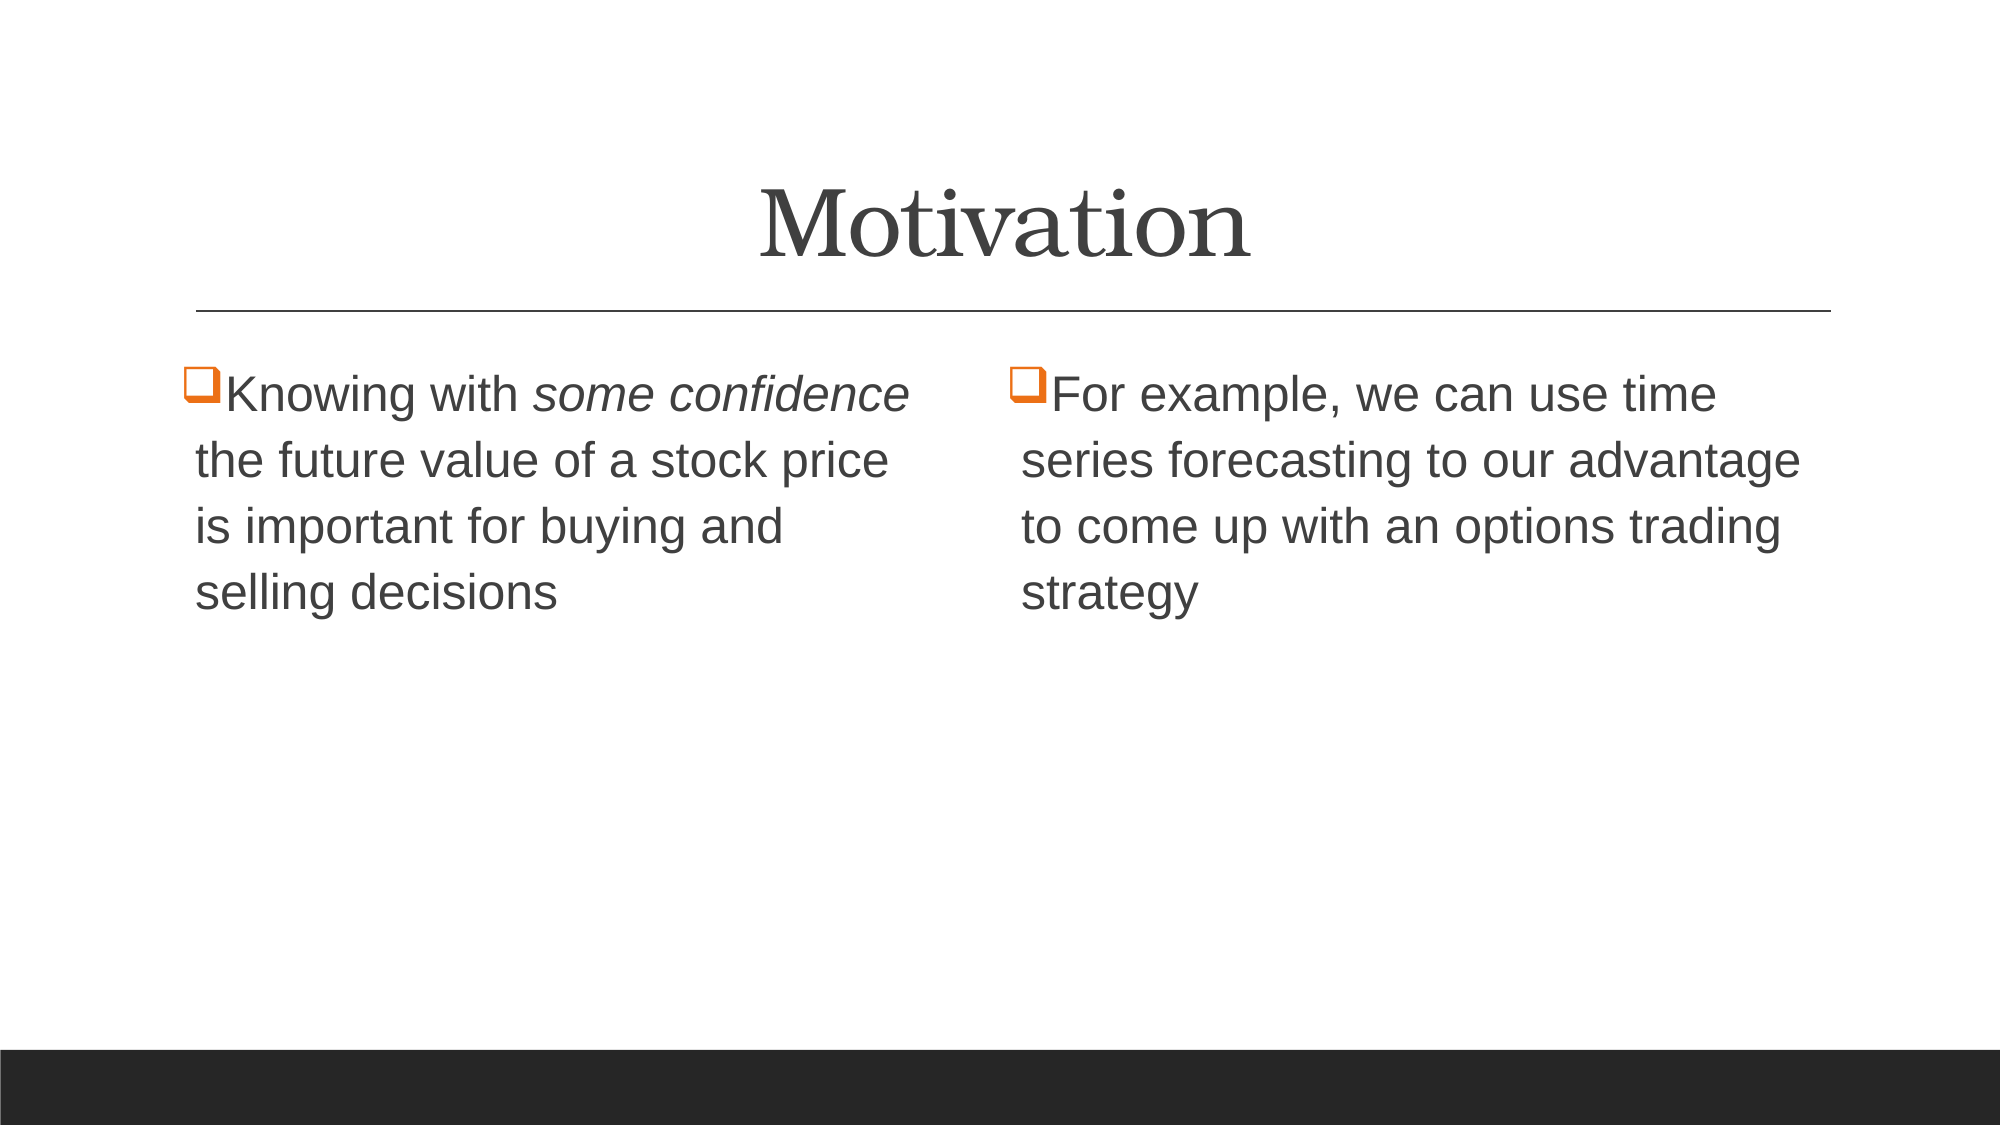

# Motivation
Knowing with some confidence the future value of a stock price is important for buying and selling decisions

For example, we can use time series forecasting to our advantage to come up with an options trading strategy